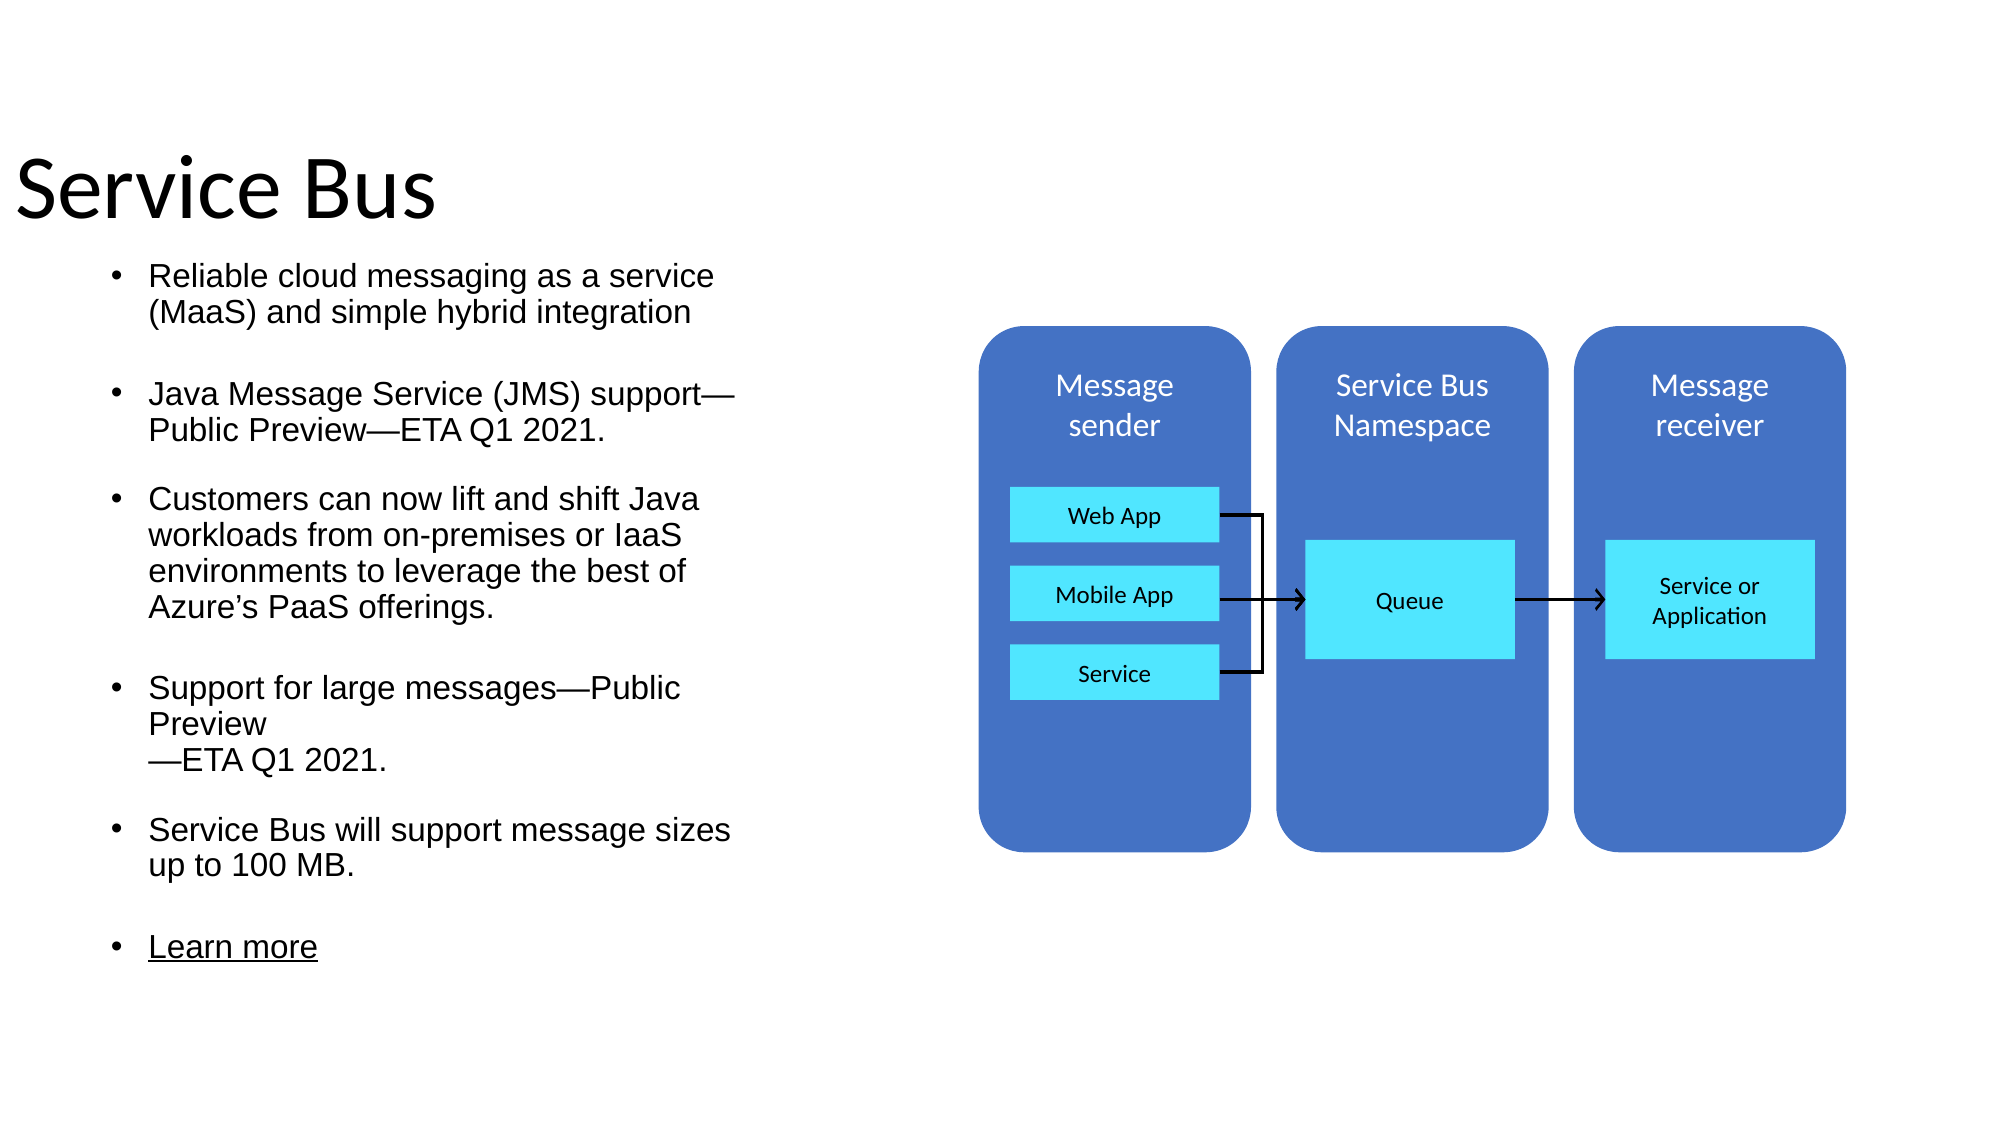

Service Bus
Reliable cloud messaging as a service (MaaS) and simple hybrid integration
Java Message Service (JMS) support—Public Preview—ETA Q1 2021.
Customers can now lift and shift Java workloads from on-premises or IaaS environments to leverage the best of Azure’s PaaS offerings.
Support for large messages—Public Preview
—ETA Q1 2021.
Service Bus will support message sizes up to 100 MB.
Learn more
Message sender
Service Bus Namespace
Message receiver
Web App
Queue
Service or Application
Mobile App
Service